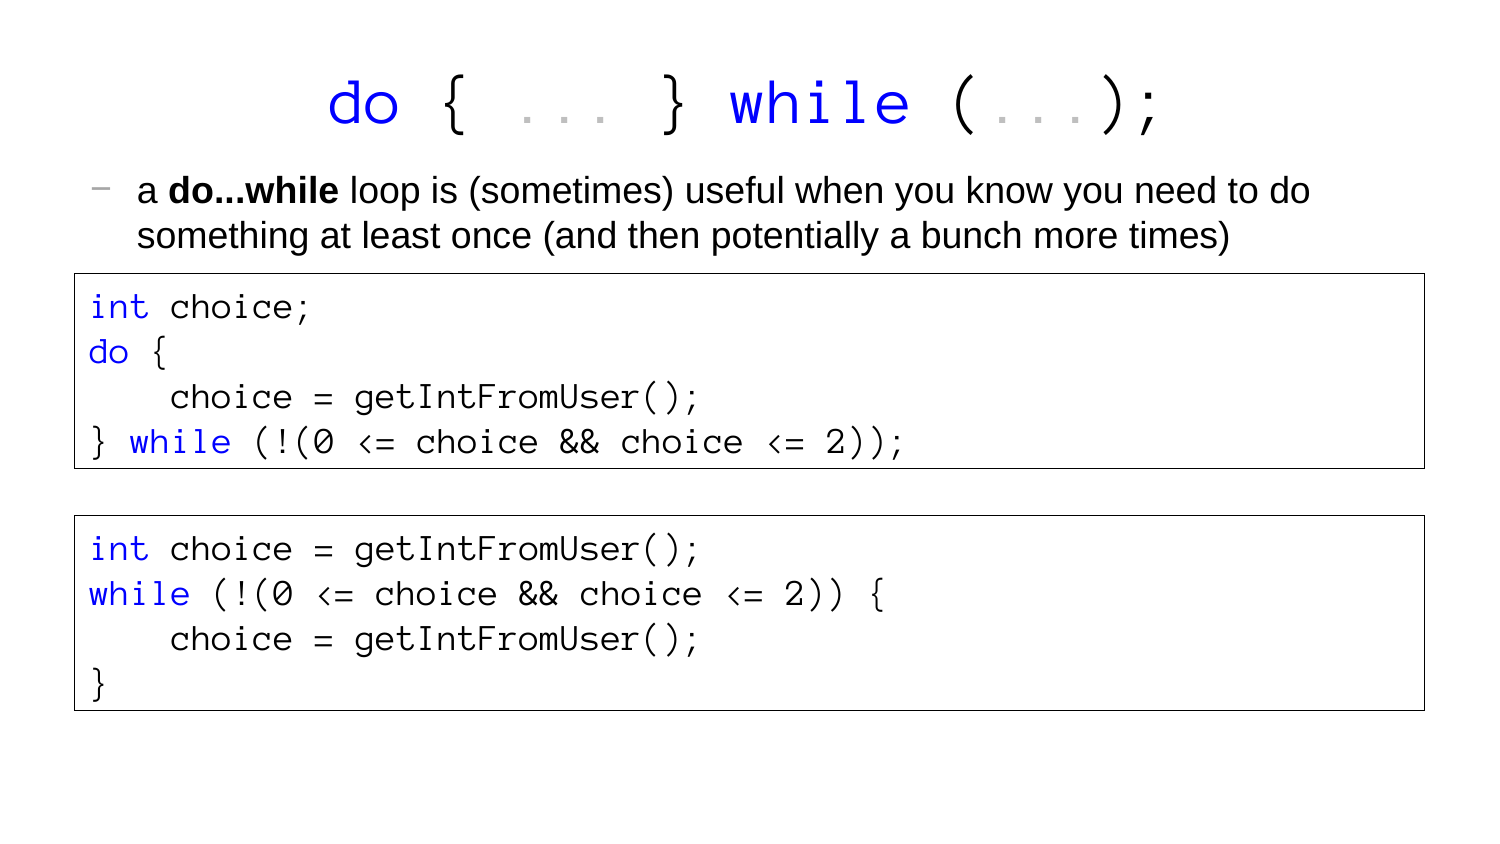

# do { ... } while (...);
a do...while loop is (sometimes) useful when you know you need to do something at least once (and then potentially a bunch more times)
int choice;
do {
    choice = getIntFromUser();
} while (!(0 <= choice && choice <= 2));
int choice = getIntFromUser();
while (!(0 <= choice && choice <= 2)) {
    choice = getIntFromUser();
}